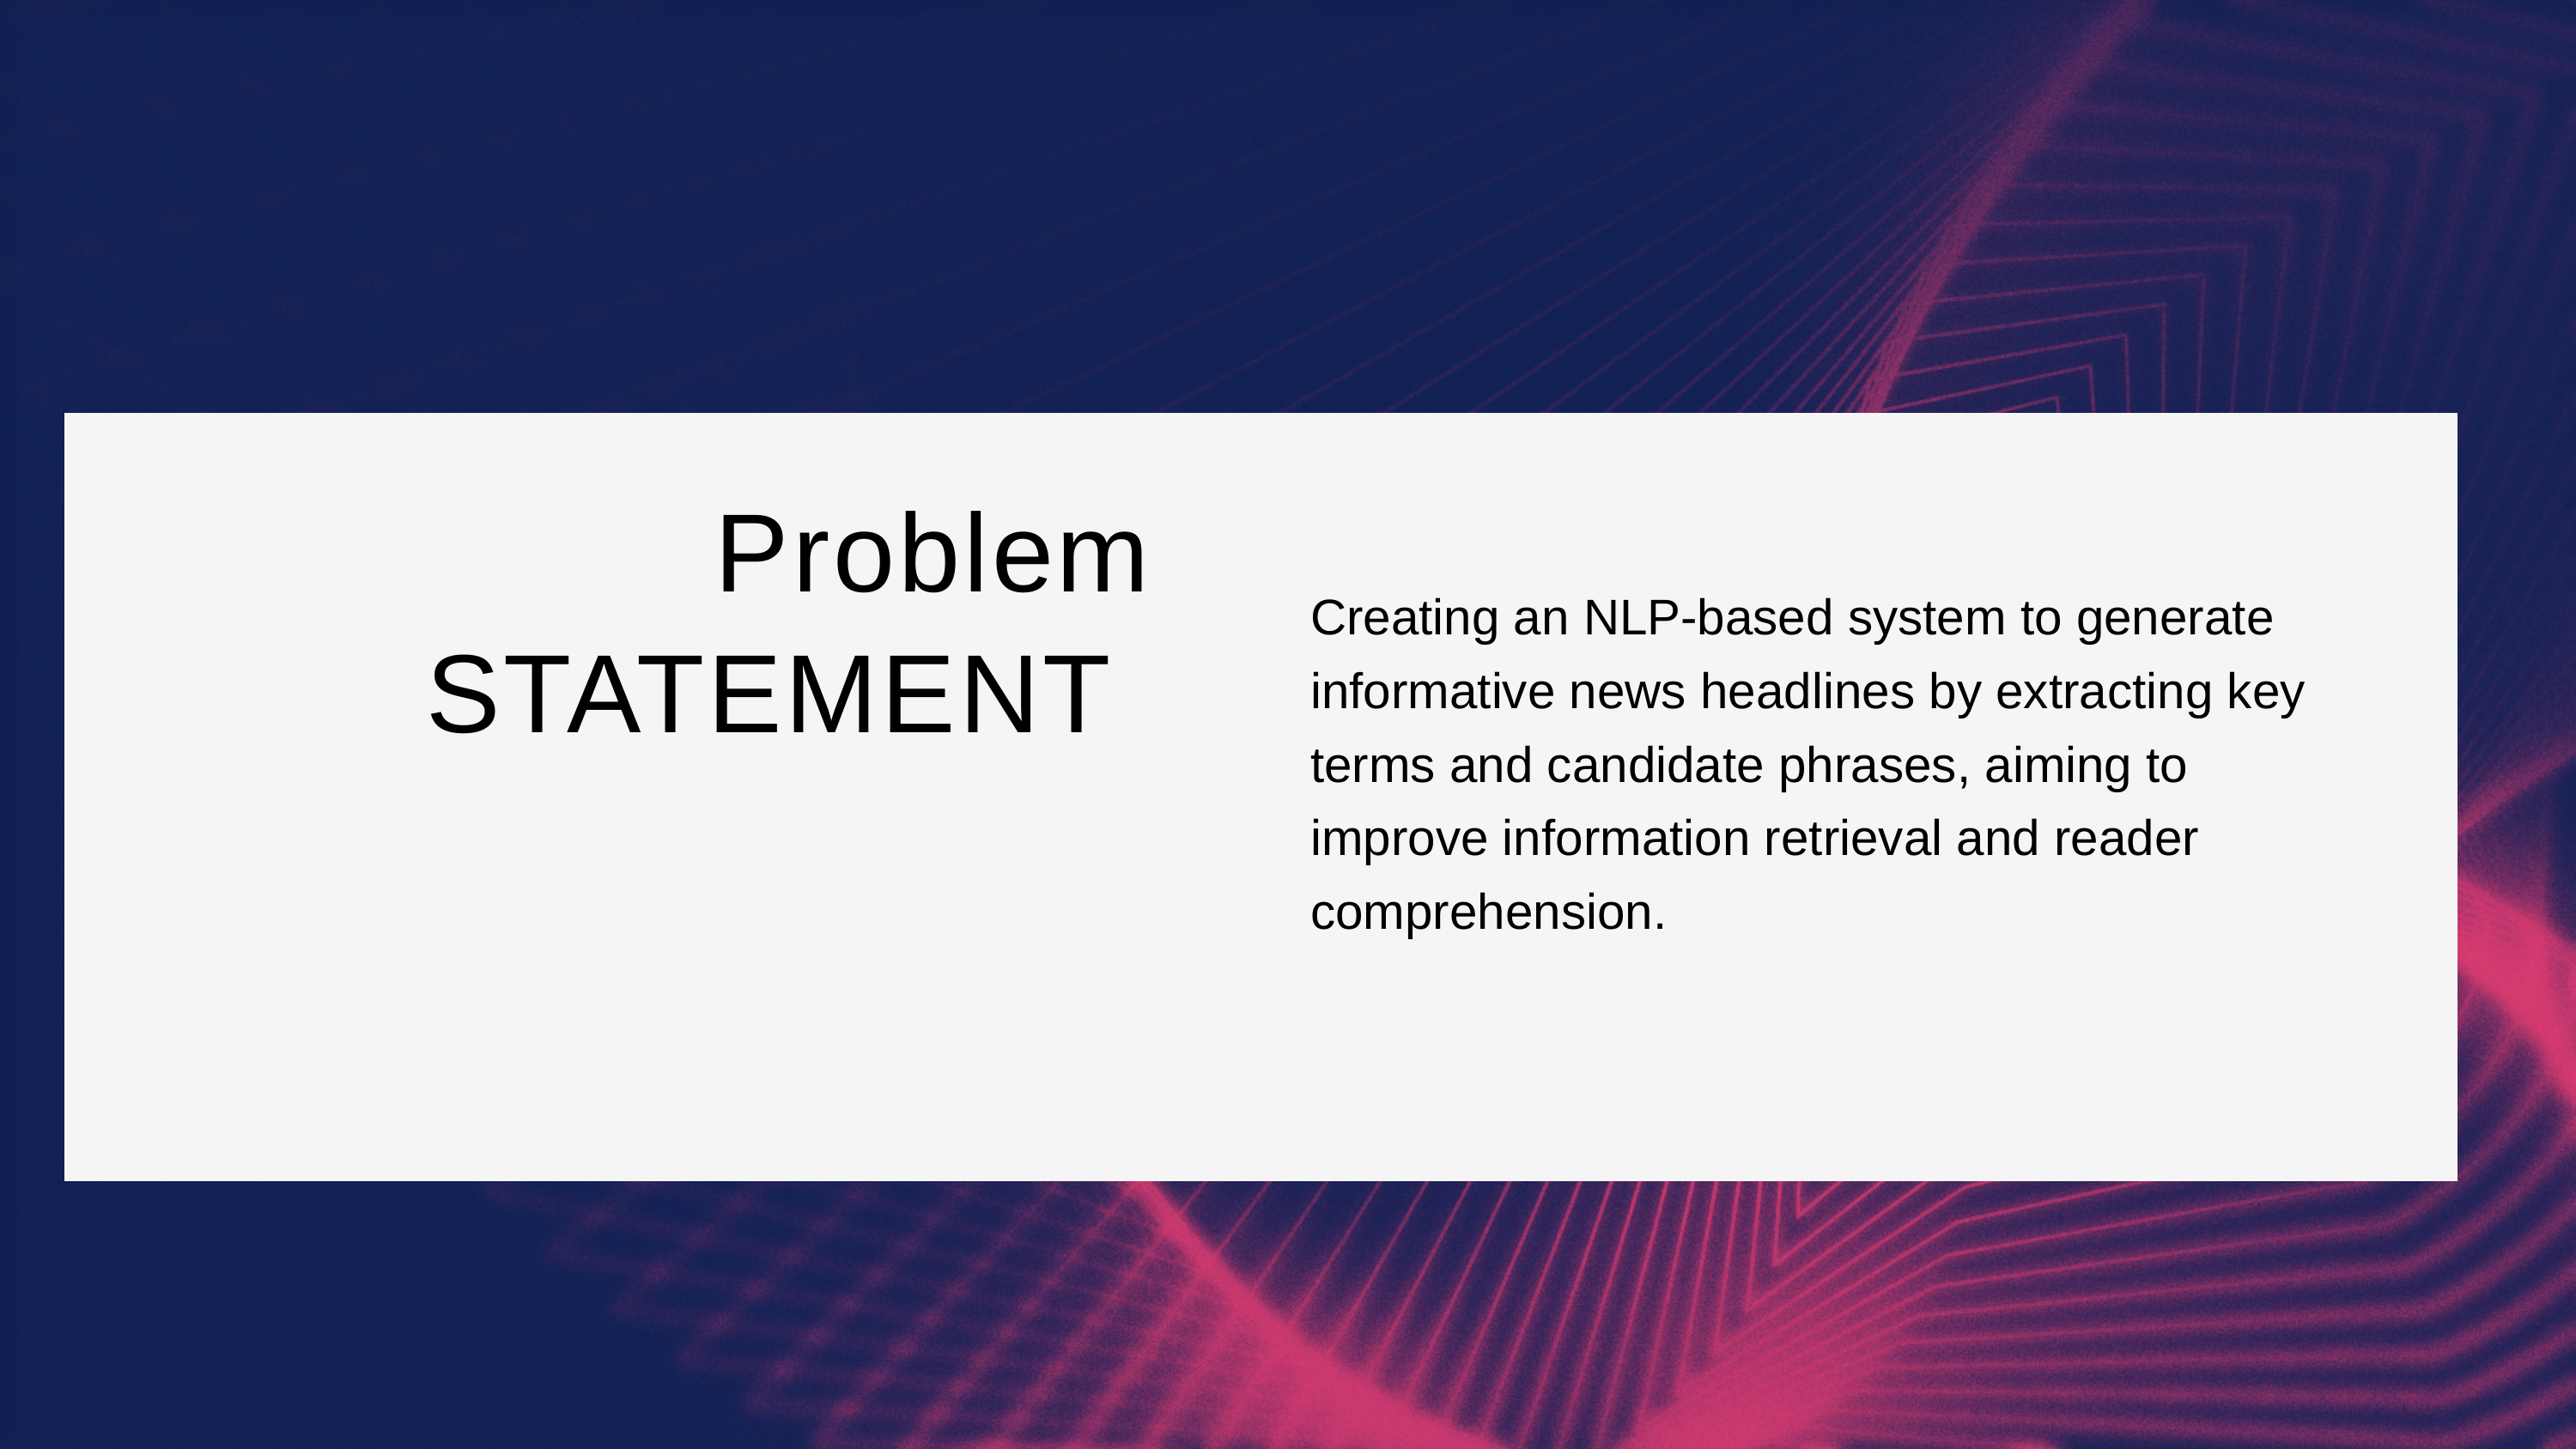

Problem
Creating an NLP-based system to generate informative news headlines by extracting key terms and candidate phrases, aiming to improve information retrieval and reader comprehension.
STATEMENT